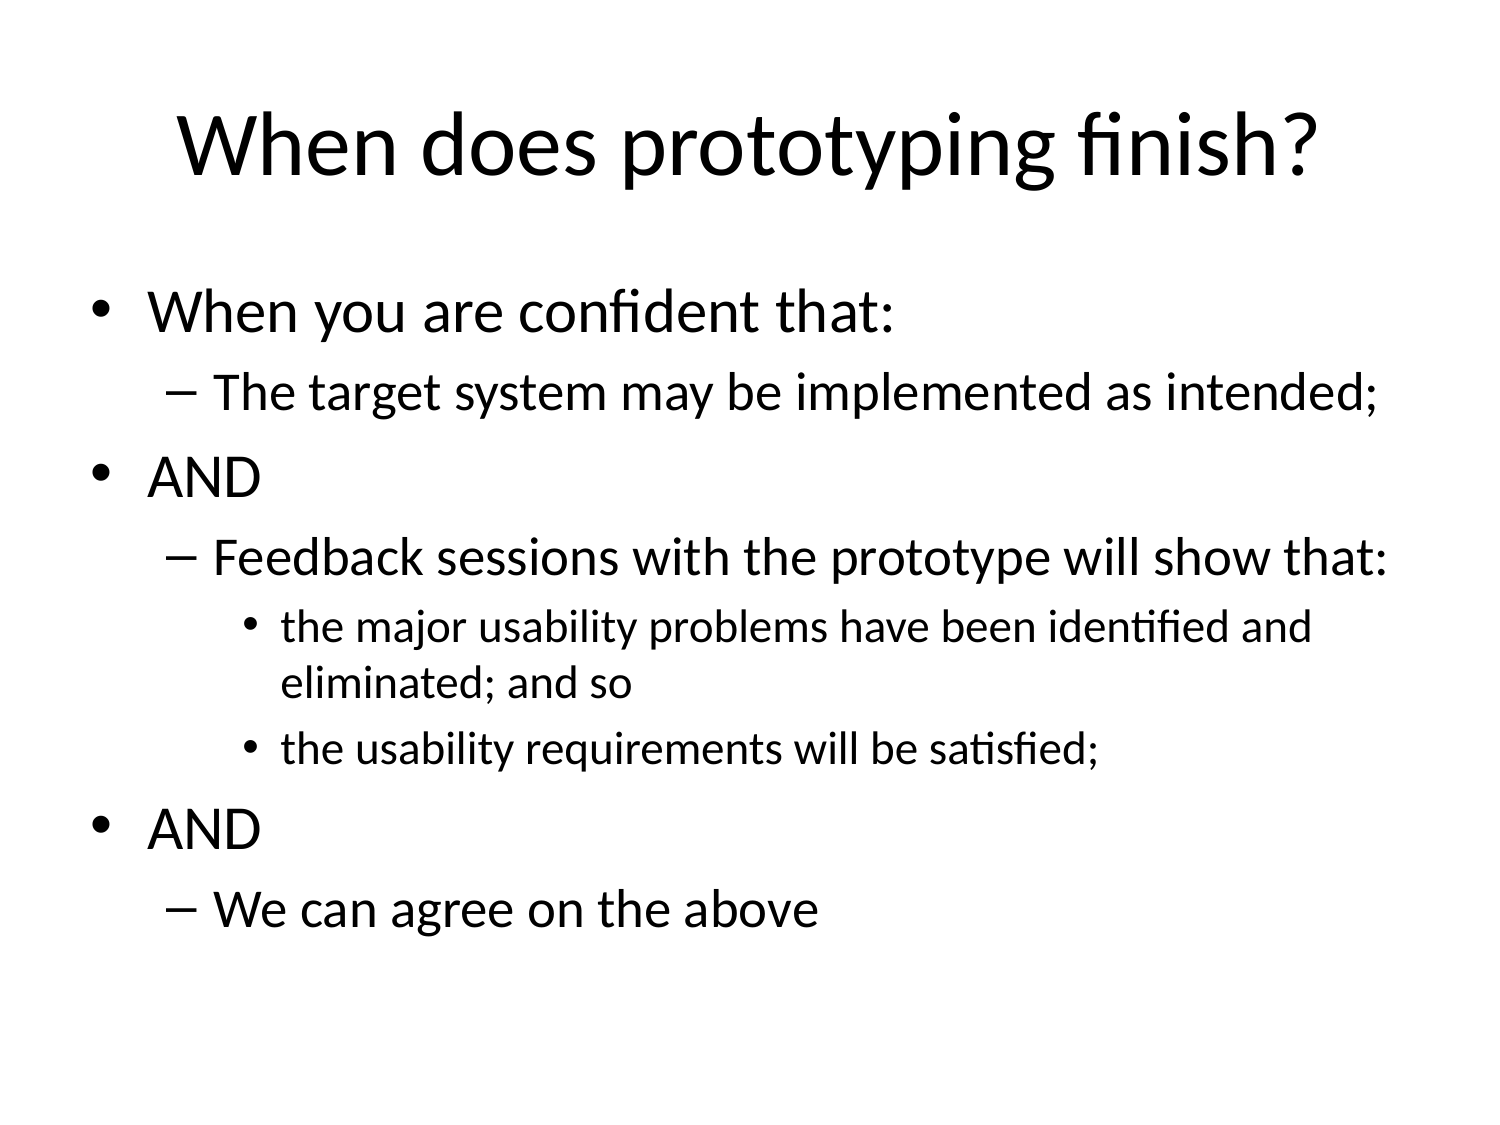

# When does prototyping finish?
When you are confident that:
The target system may be implemented as intended;
AND
Feedback sessions with the prototype will show that:
the major usability problems have been identified and eliminated; and so
the usability requirements will be satisfied;
AND
We can agree on the above